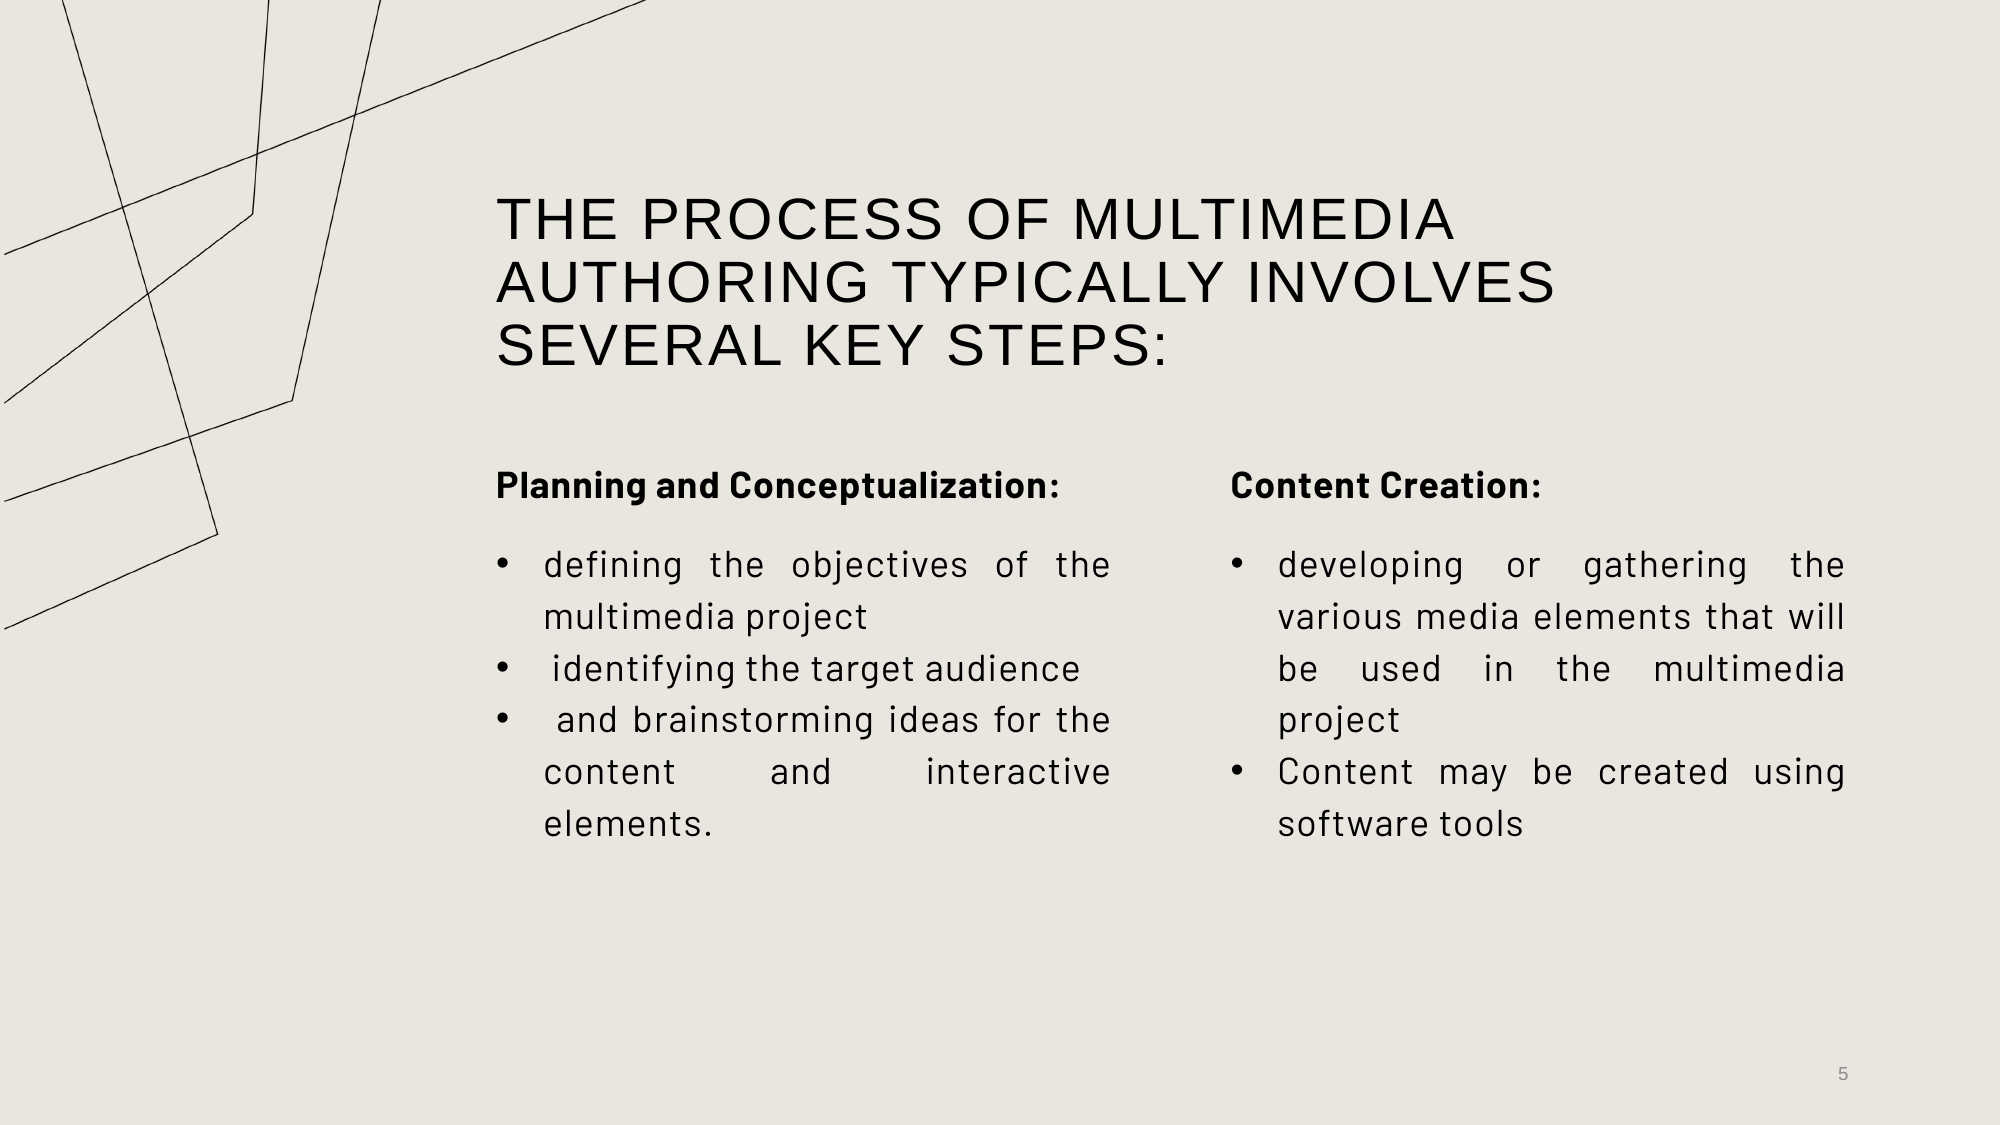

# The process of multimedia authoring typically involves several key steps:
Planning and Conceptualization:
Content Creation:
developing or gathering the various media elements that will be used in the multimedia project
Content may be created using software tools
defining the objectives of the multimedia project
 identifying the target audience
 and brainstorming ideas for the content and interactive elements.
5